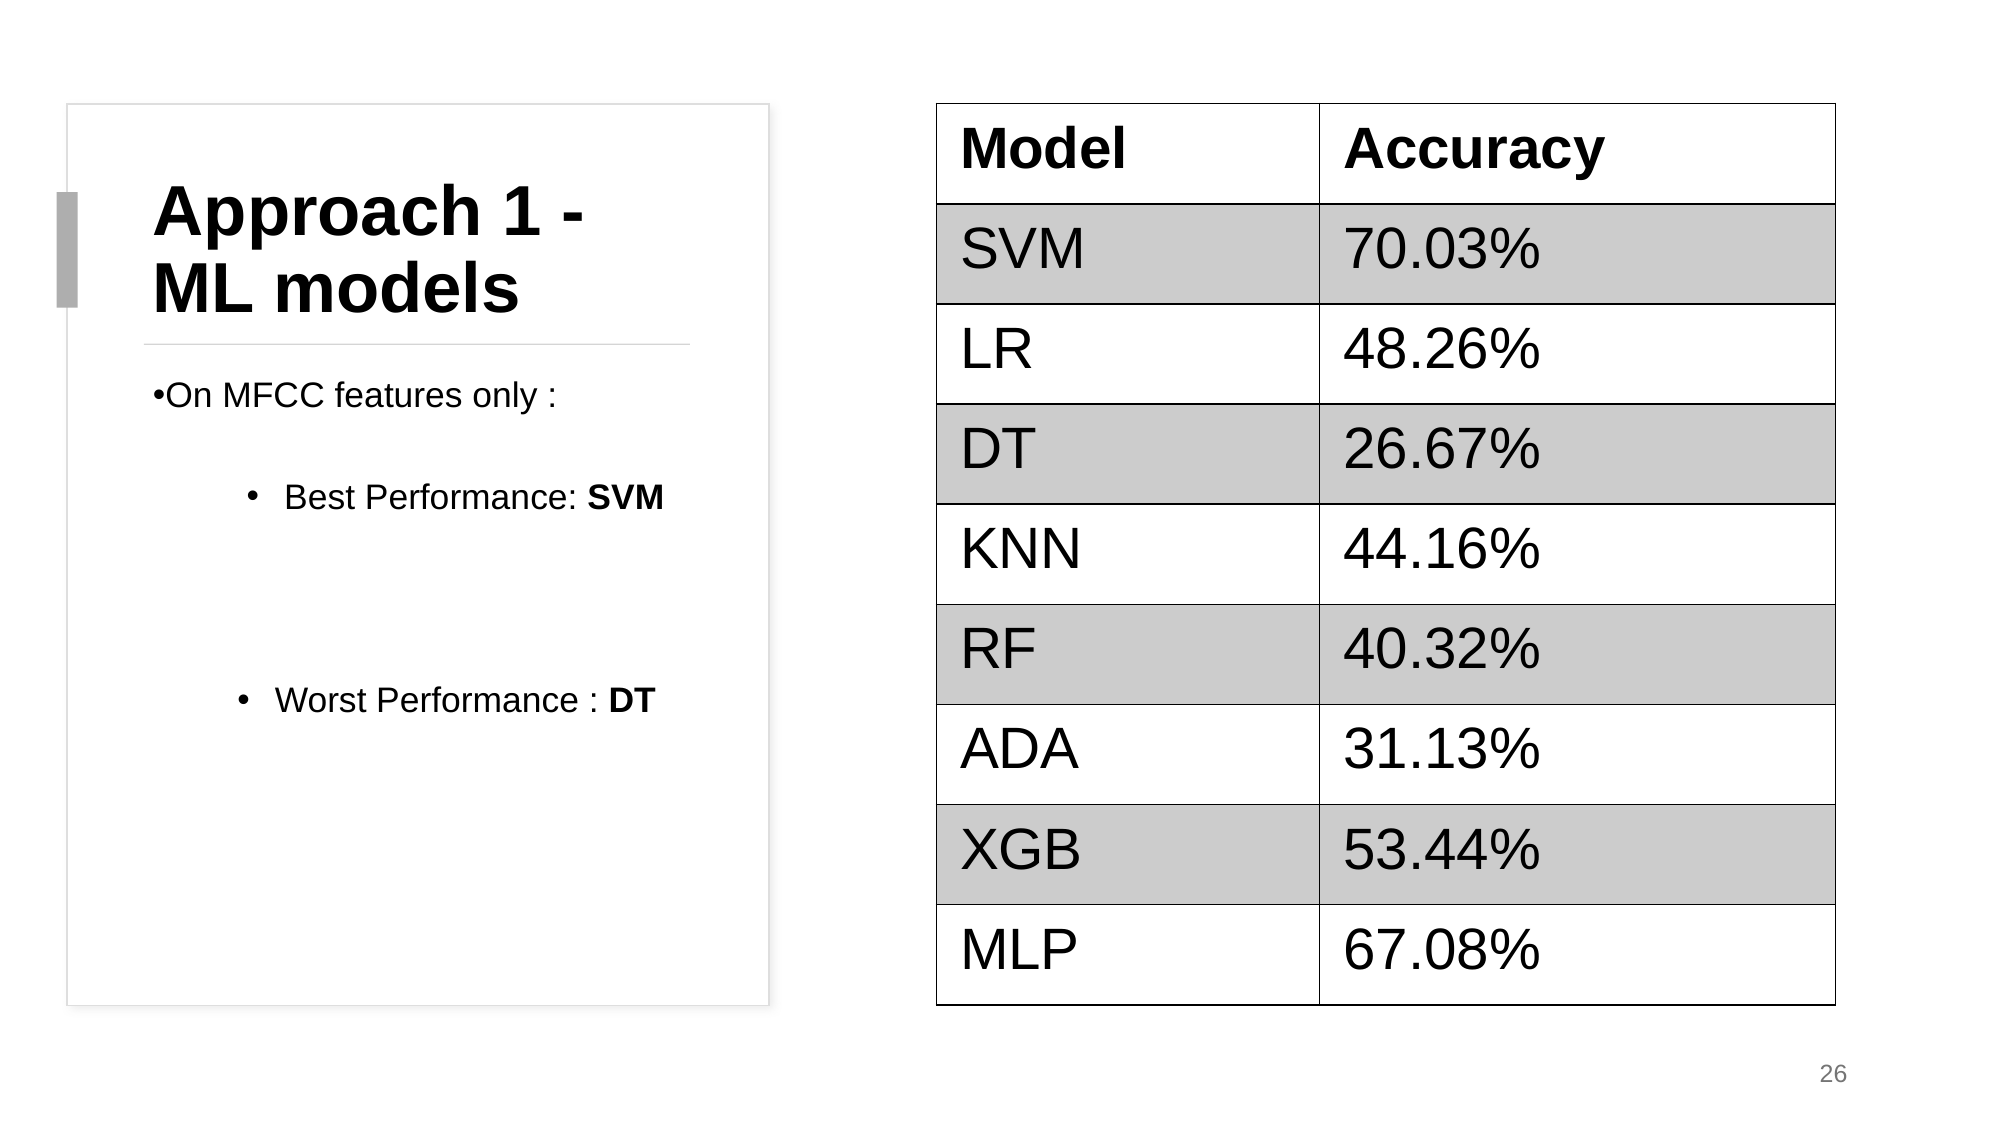

| Model | Accuracy |
| --- | --- |
| SVM | 70.03% |
| LR | 48.26% |
| DT | 26.67% |
| KNN | 44.16% |
| RF | 40.32% |
| ADA | 31.13% |
| XGB | 53.44% |
| MLP | 67.08% |

# Approach 1 - ML models

On MFCC features only :

Best Performance: SVM

Worst Performance : DT

26